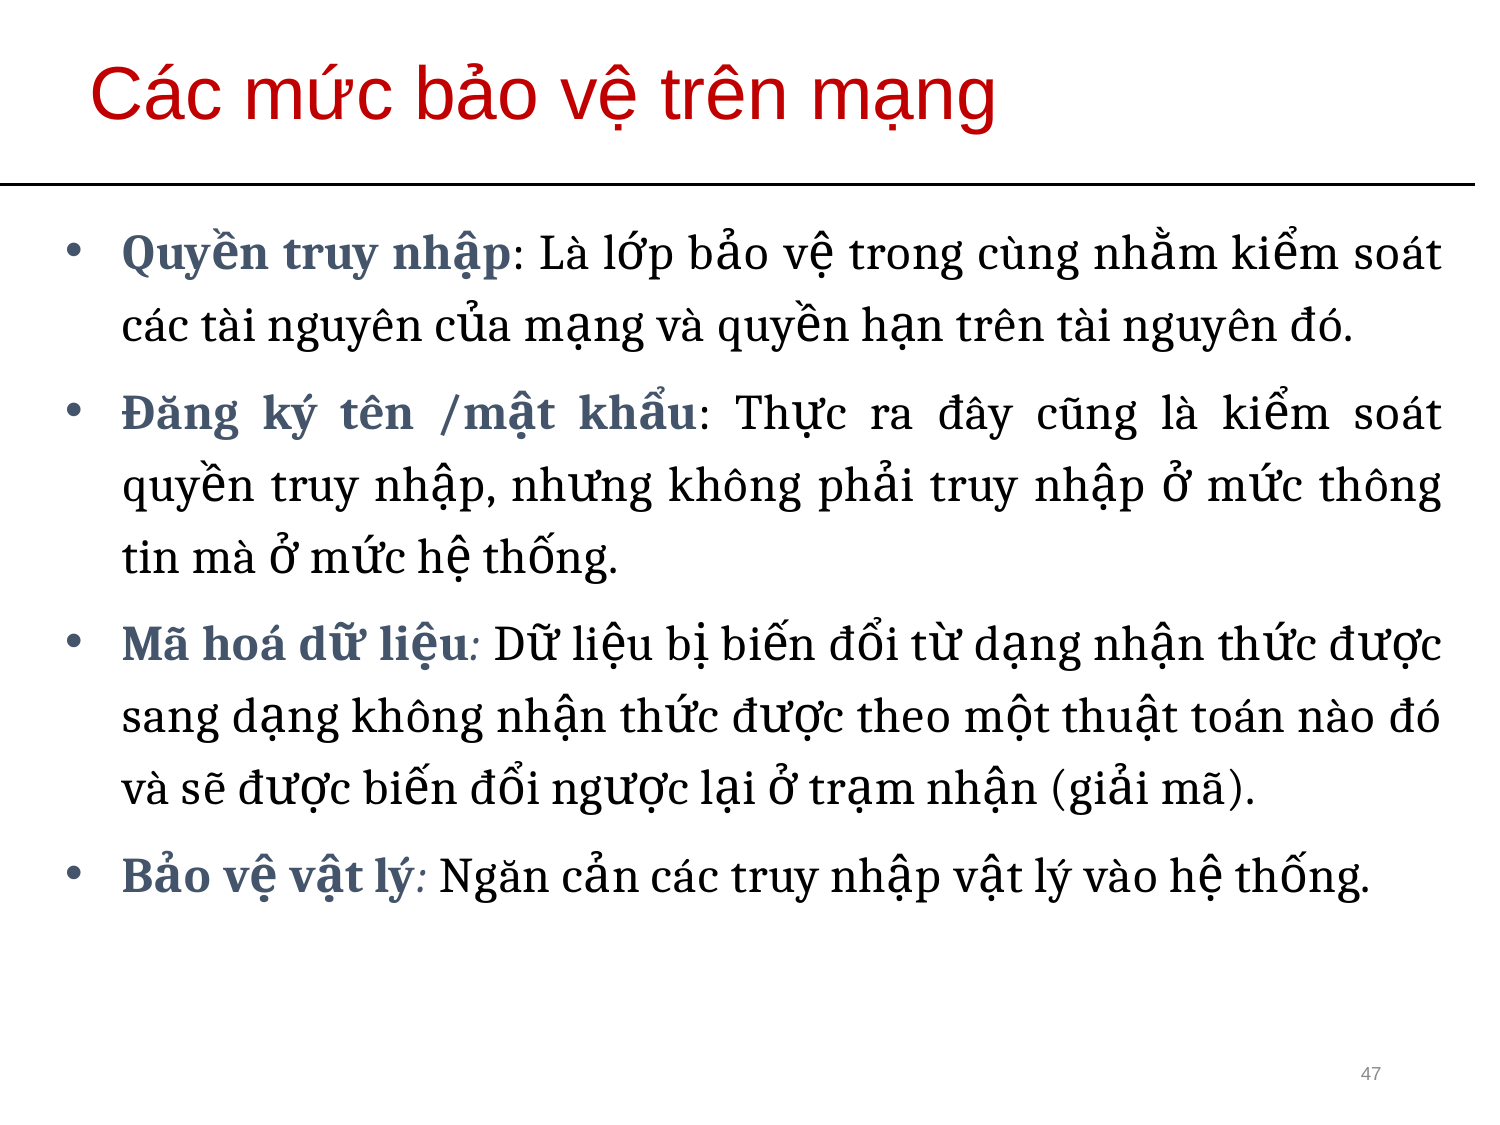

Các mức bảo vệ trên mạng
Quyền truy nhập: Là lớp bảo vệ trong cùng nhằm kiểm soát các tài nguyên của mạng và quyền hạn trên tài nguyên đó.
Đăng ký tên /mật khẩu: Thực ra đây cũng là kiểm soát quyền truy nhập, nhưng không phải truy nhập ở mức thông tin mà ở mức hệ thống.
Mã hoá dữ liệu: Dữ liệu bị biến đổi từ dạng nhận thức được sang dạng không nhận thức được theo một thuật toán nào đó và sẽ được biến đổi ngược lại ở trạm nhận (giải mã).
Bảo vệ vật lý: Ngăn cản các truy nhập vật lý vào hệ thống.

47